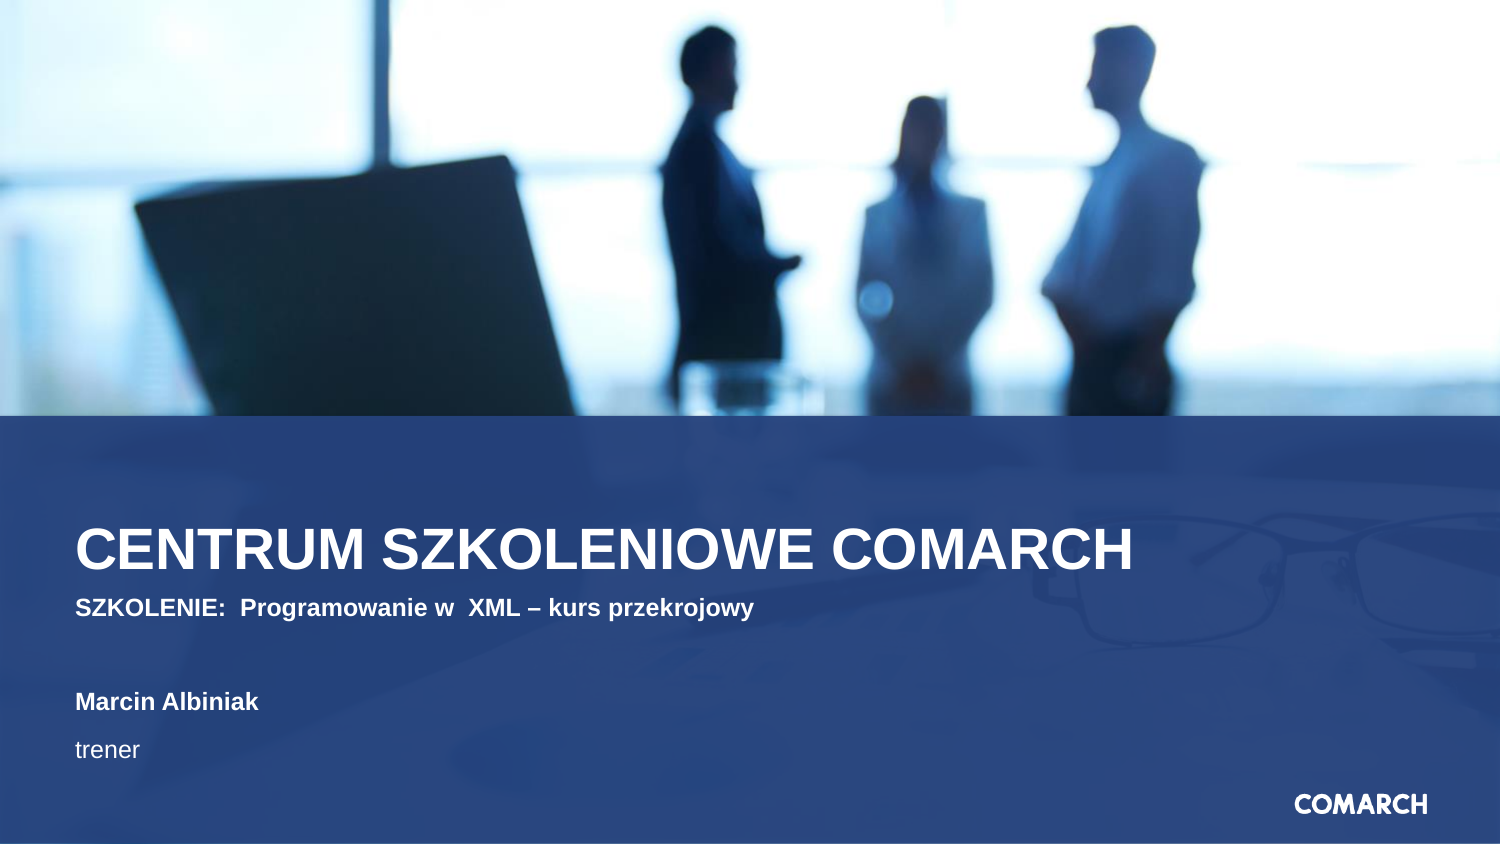

# CENTRUM SZKOLENIOWE COMARCH
SZKOLENIE:  Programowanie w  XML – kurs przekrojowy

Marcin Albiniak
trener